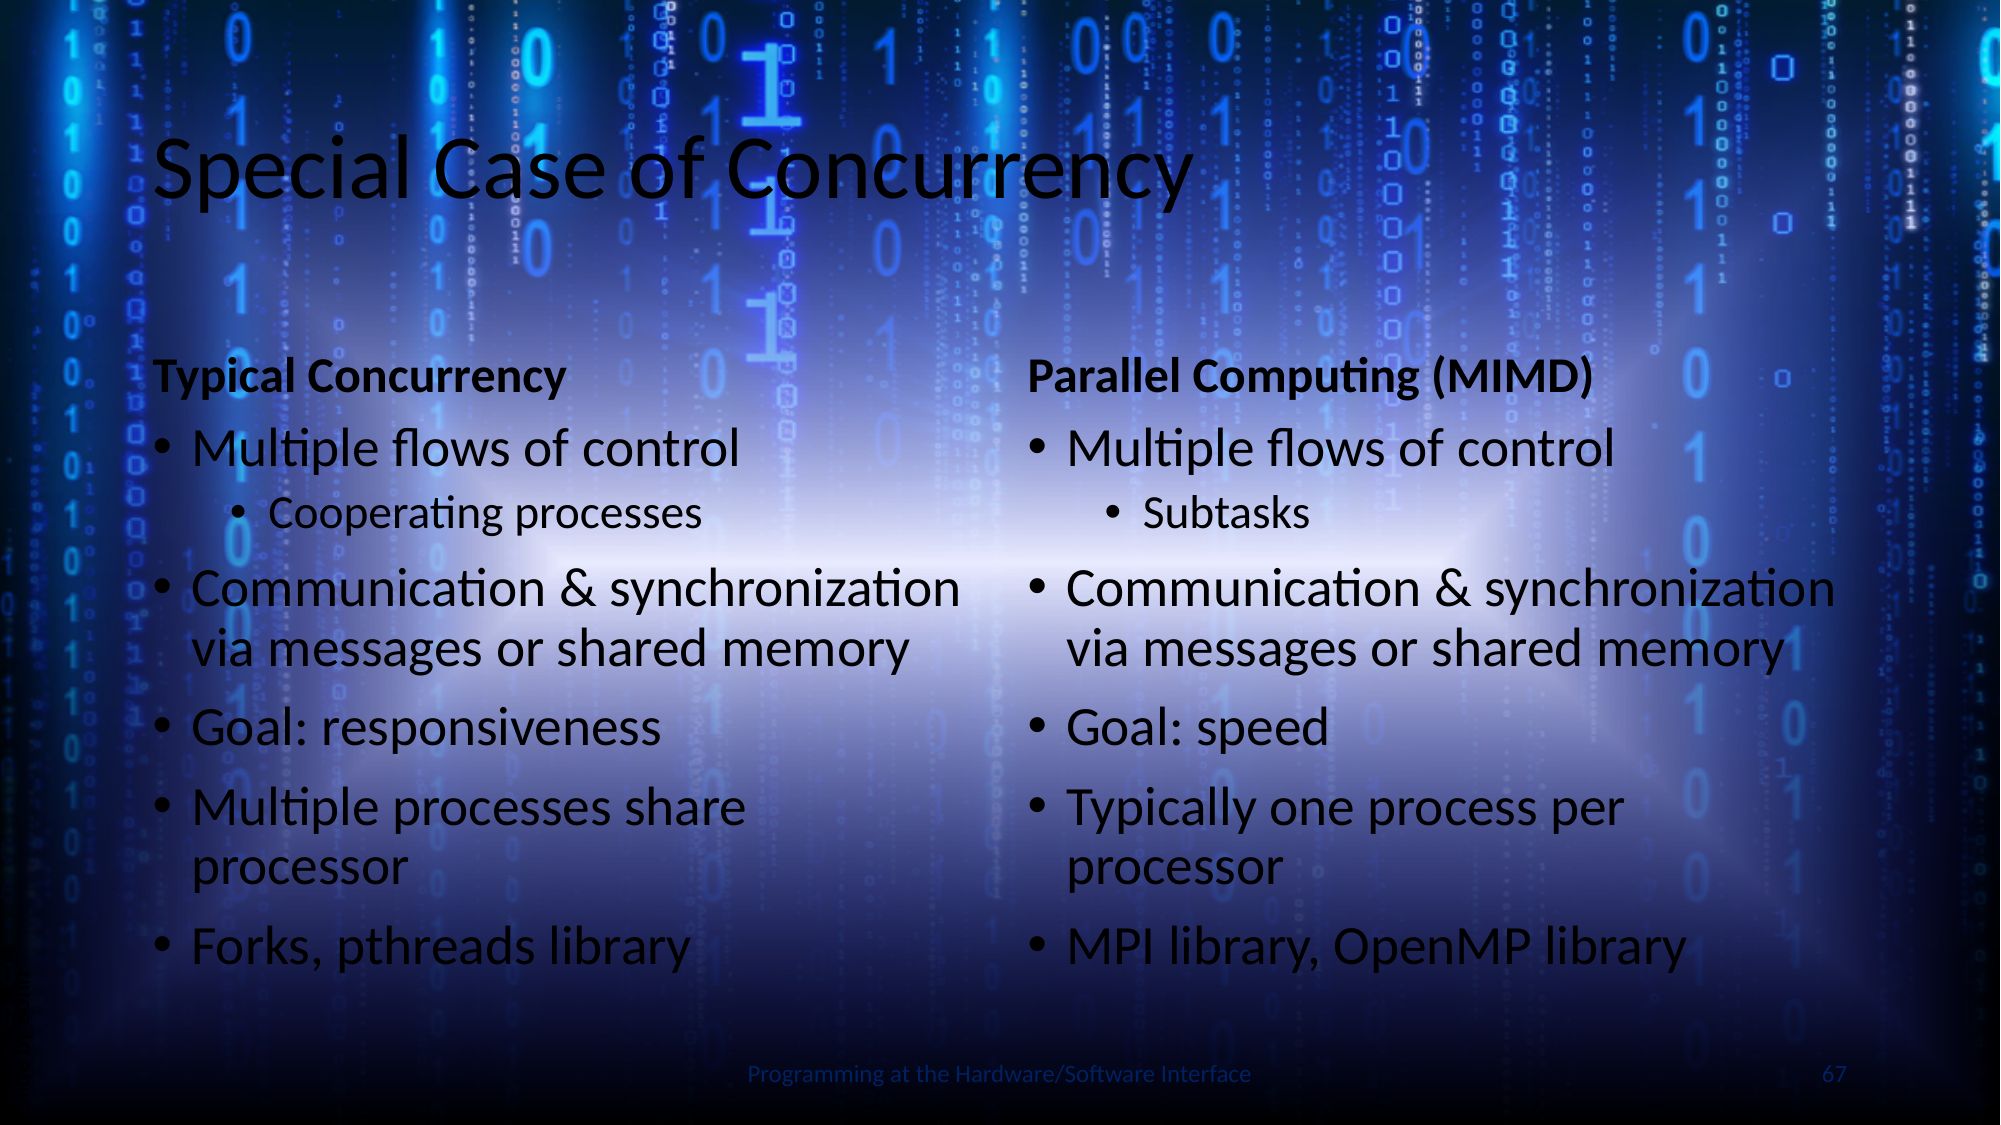

# Special Case of Concurrency
Typical Concurrency
Parallel Computing (MIMD)
Multiple flows of control
Cooperating processes
Communication & synchronization via messages or shared memory
Goal: responsiveness
Multiple processes share processor
Forks, pthreads library

Multiple flows of control
Subtasks
Communication & synchronization via messages or shared memory
Goal: speed
Typically one process per processor
MPI library, OpenMP library
Slide by Bohn
Programming at the Hardware/Software Interface
67